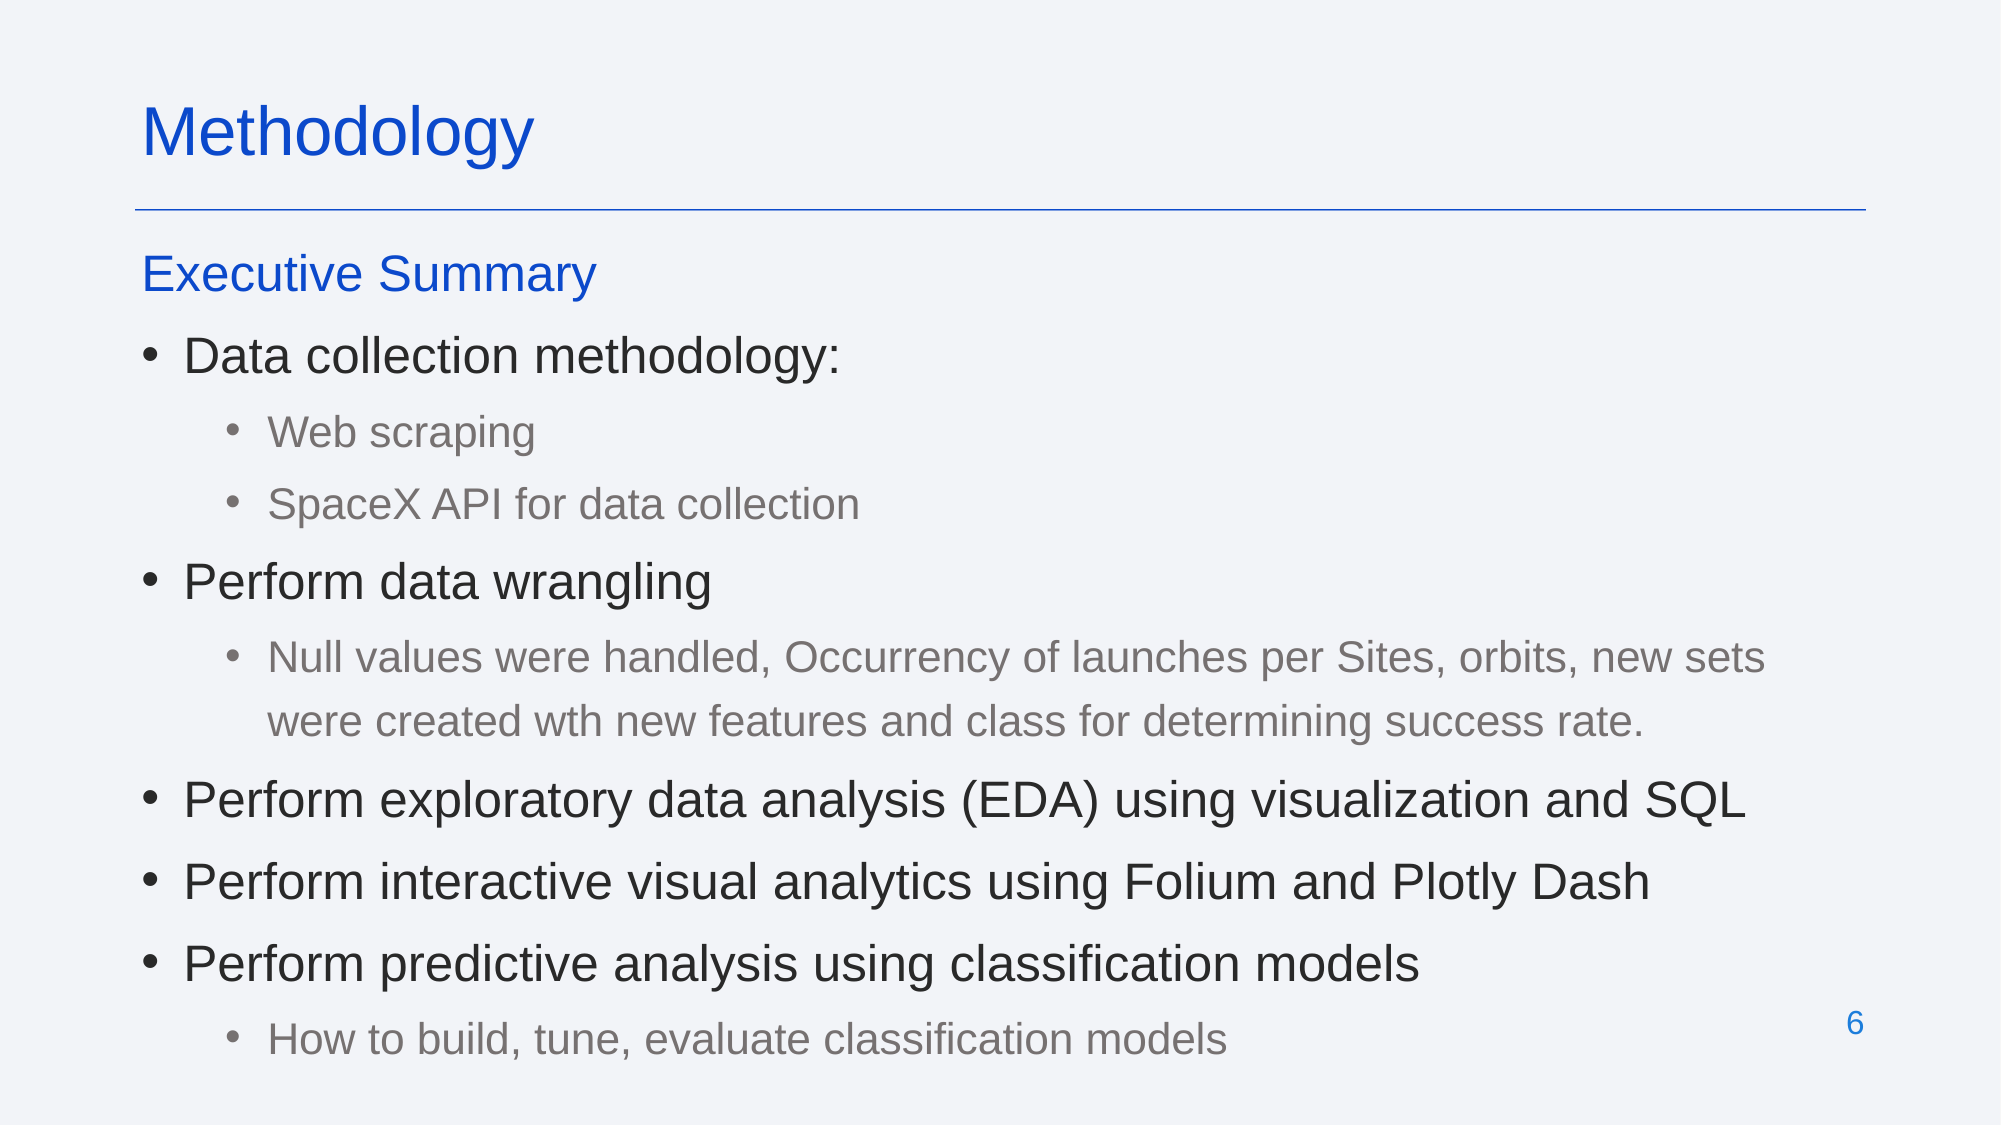

Methodology
Executive Summary
Data collection methodology:
Web scraping
SpaceX API for data collection
Perform data wrangling
Null values were handled, Occurrency of launches per Sites, orbits, new sets were created wth new features and class for determining success rate.
Perform exploratory data analysis (EDA) using visualization and SQL
Perform interactive visual analytics using Folium and Plotly Dash
Perform predictive analysis using classification models
How to build, tune, evaluate classification models

6